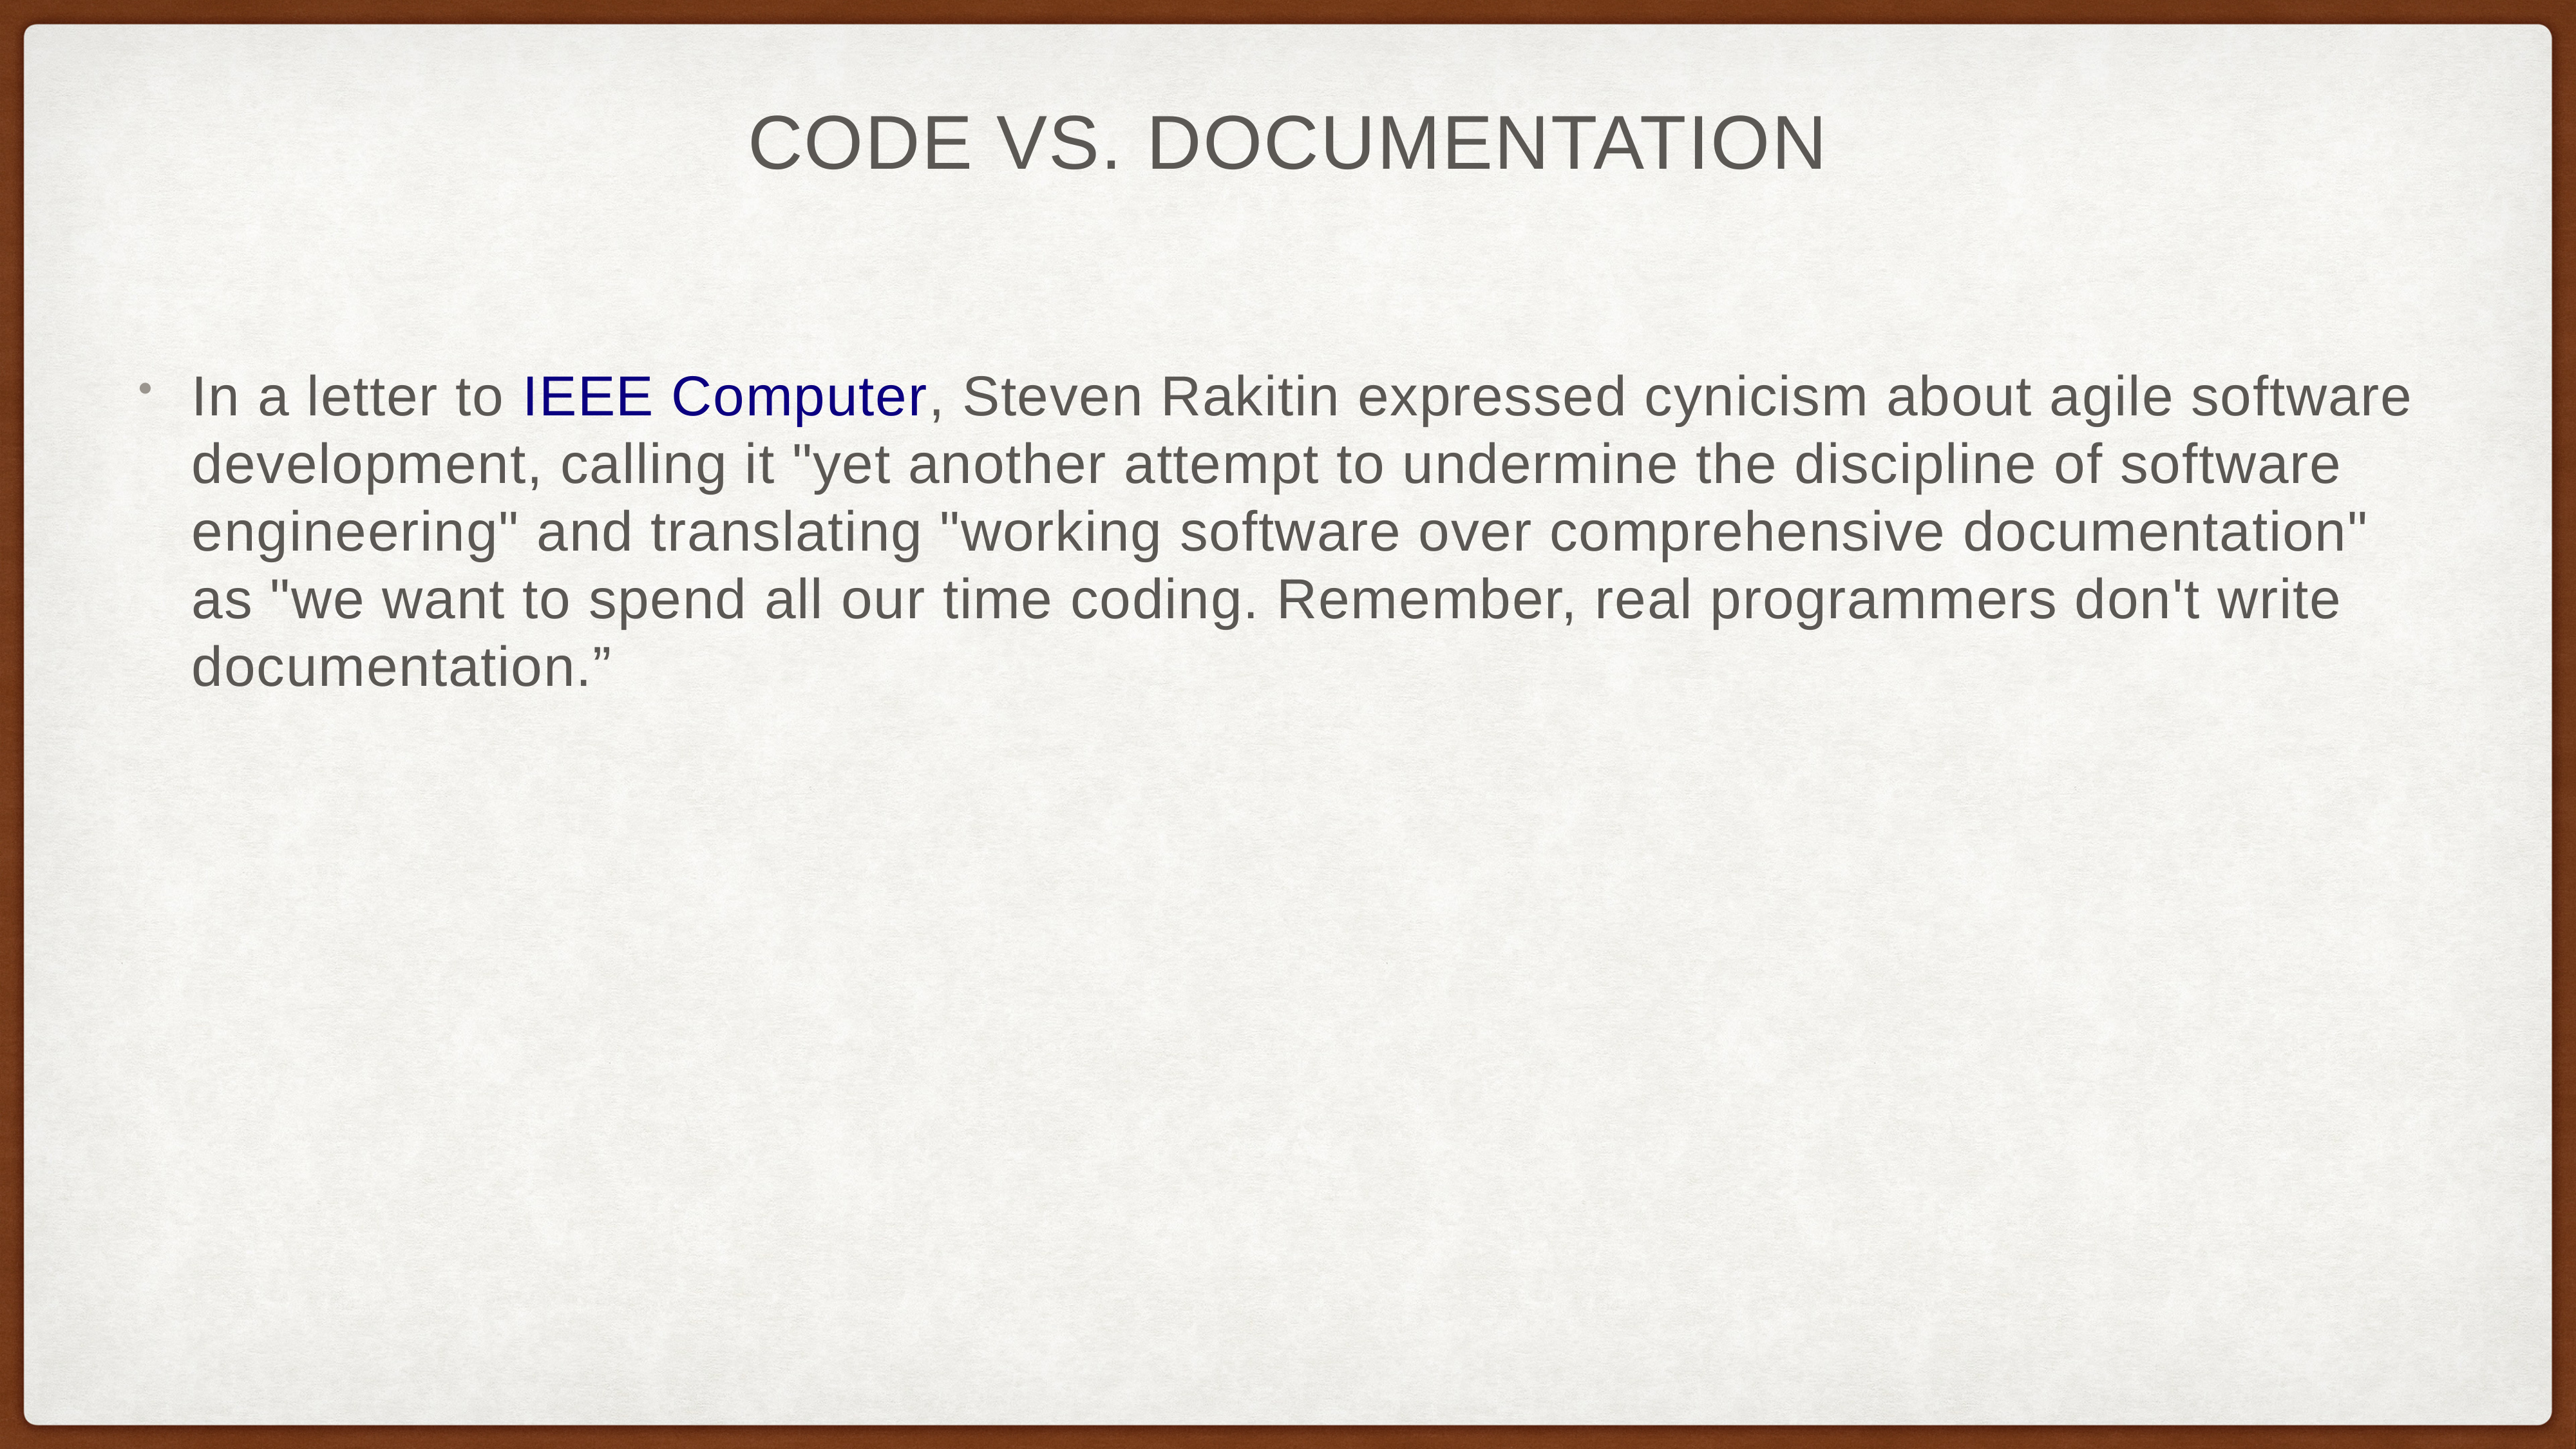

# code vs. documentation
In a letter to IEEE Computer, Steven Rakitin expressed cynicism about agile software development, calling it "yet another attempt to undermine the discipline of software engineering" and translating "working software over comprehensive documentation" as "we want to spend all our time coding. Remember, real programmers don't write documentation.”